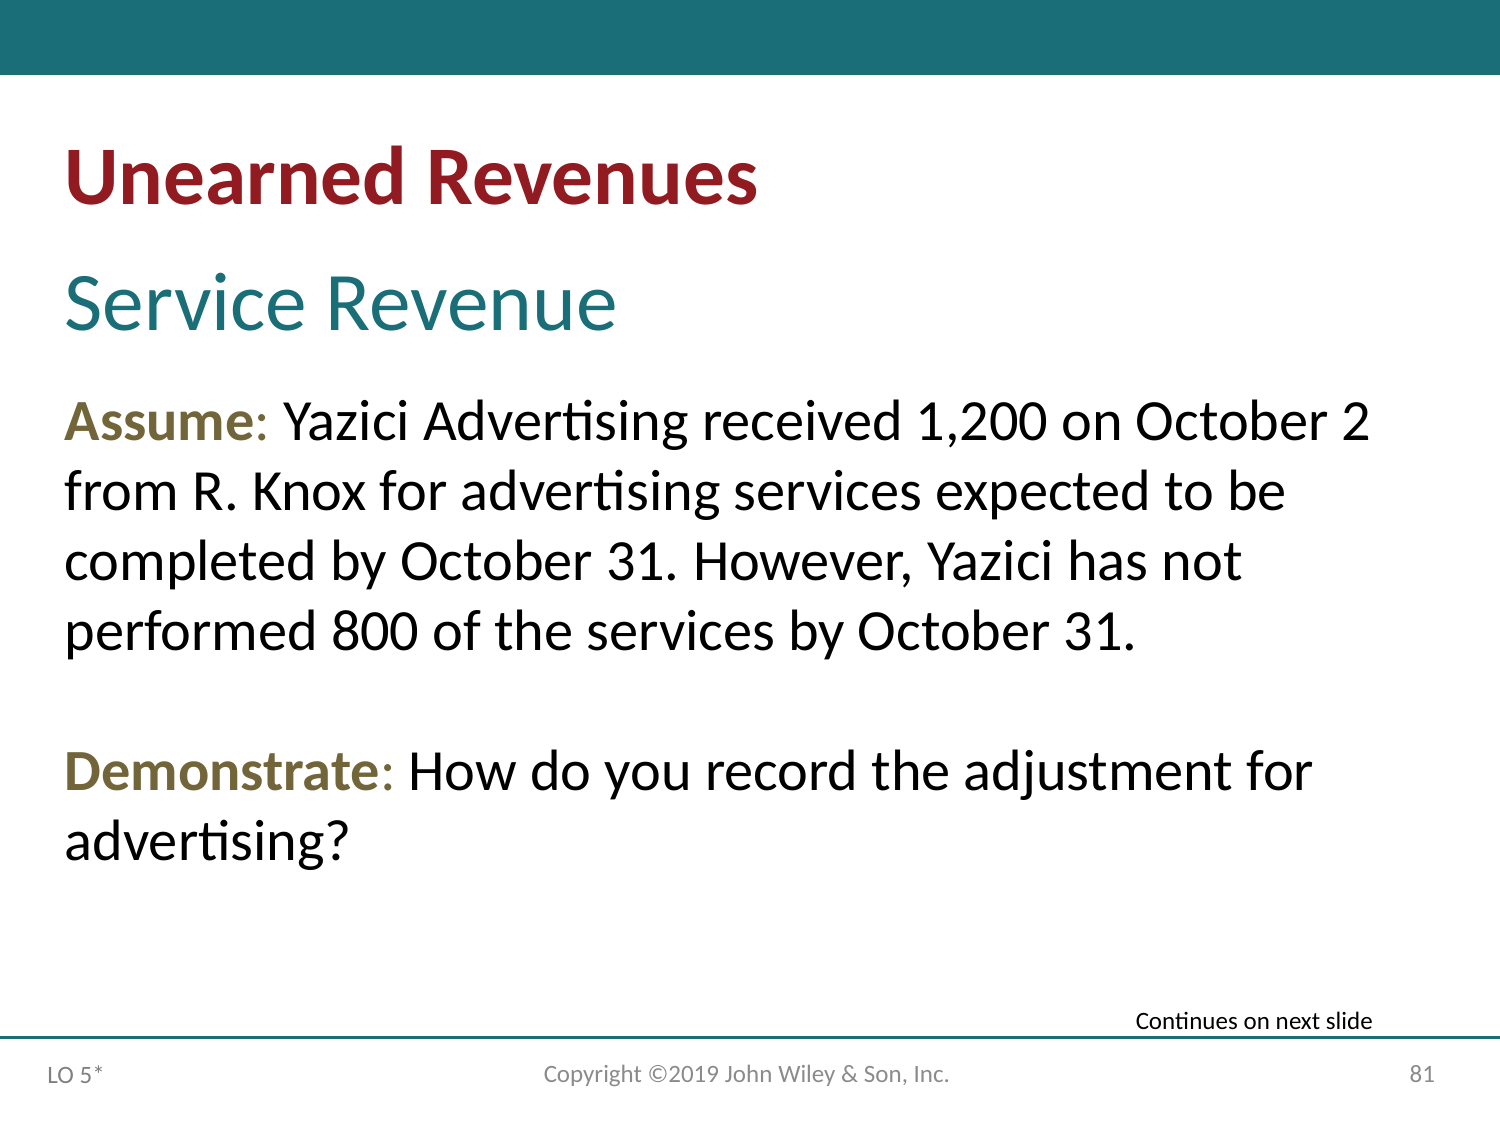

# Unearned Revenues Service Revenue
Assume: Yazici Advertising received 1,200 on October 2 from R. Knox for advertising services expected to be completed by October 31. However, Yazici has not performed 800 of the services by October 31.

Demonstrate: How do you record the adjustment for advertising?

Continues on next slide
Copyright ©2019 John Wiley & Son, Inc.
81
LO 5*